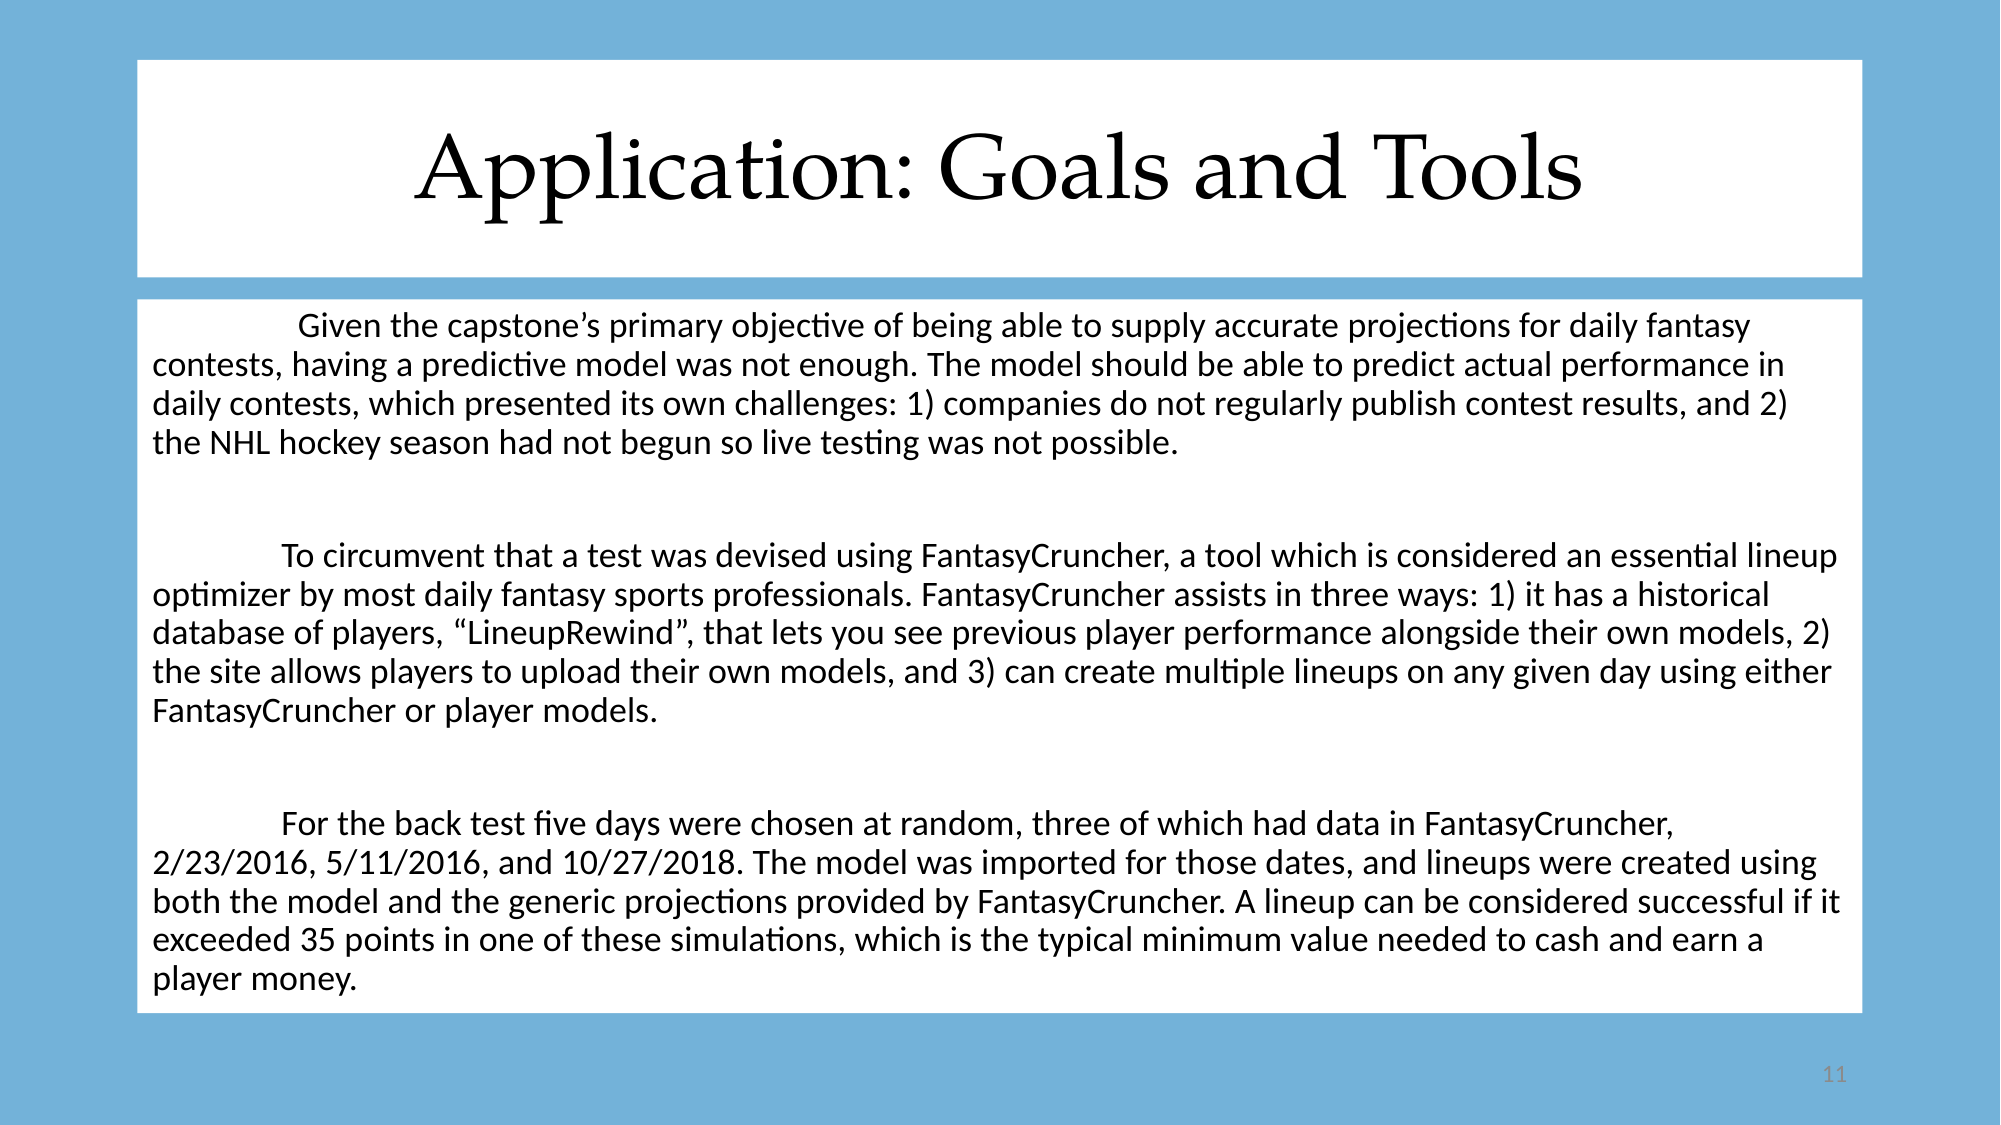

# Application: Goals and Tools
	  Given the capstone’s primary objective of being able to supply accurate projections for daily fantasy contests, having a predictive model was not enough. The model should be able to predict actual performance in daily contests, which presented its own challenges: 1) companies do not regularly publish contest results, and 2) the NHL hockey season had not begun so live testing was not possible.

	To circumvent that a test was devised using FantasyCruncher, a tool which is considered an essential lineup optimizer by most daily fantasy sports professionals. FantasyCruncher assists in three ways: 1) it has a historical database of players, “LineupRewind”, that lets you see previous player performance alongside their own models, 2) the site allows players to upload their own models, and 3) can create multiple lineups on any given day using either FantasyCruncher or player models.

	For the back test five days were chosen at random, three of which had data in FantasyCruncher, 2/23/2016, 5/11/2016, and 10/27/2018. The model was imported for those dates, and lineups were created using both the model and the generic projections provided by FantasyCruncher. A lineup can be considered successful if it exceeded 35 points in one of these simulations, which is the typical minimum value needed to cash and earn a player money.

11